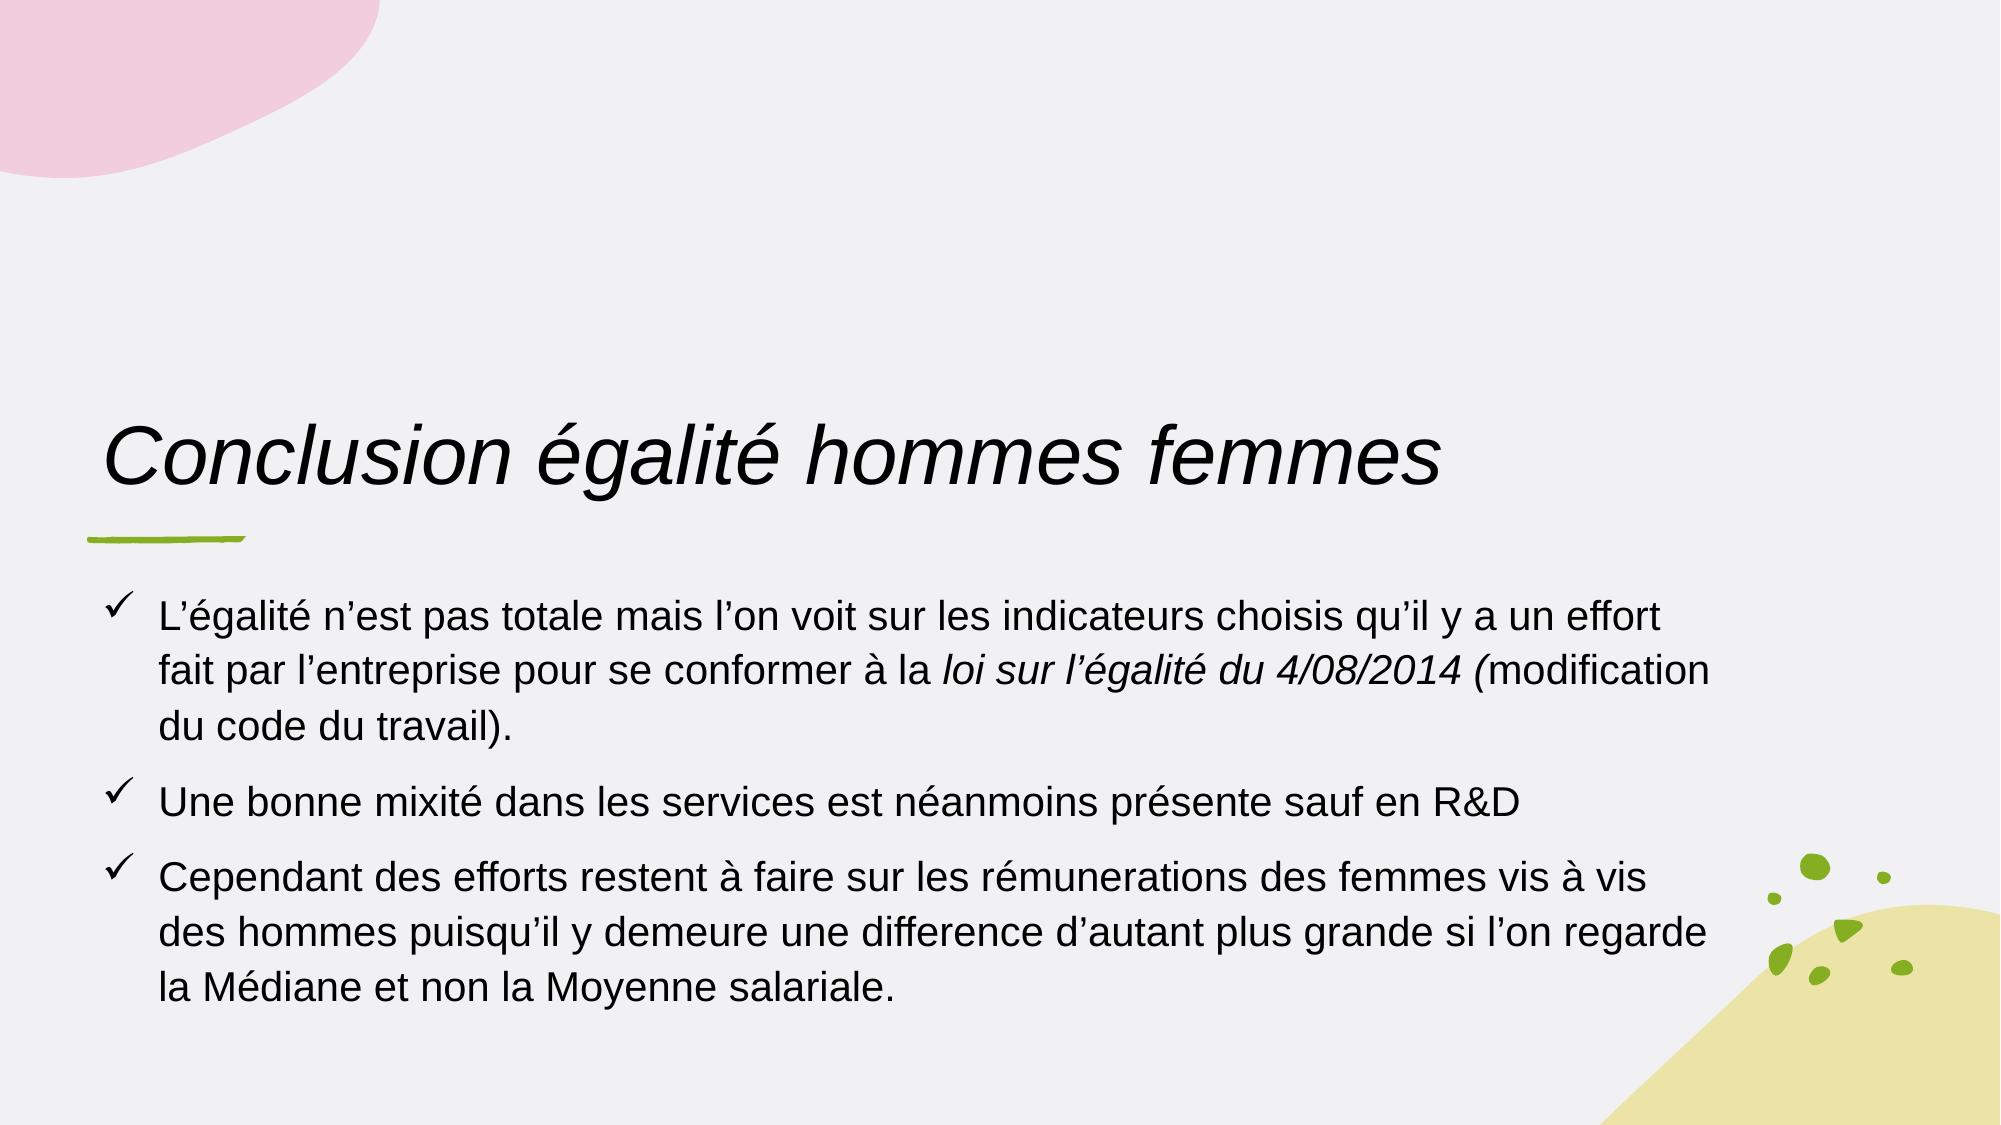

# Conclusion égalité hommes femmes
L’égalité n’est pas totale mais l’on voit sur les indicateurs choisis qu’il y a un effort fait par l’entreprise pour se conformer à la loi sur l’égalité du 4/08/2014 (modification du code du travail).
Une bonne mixité dans les services est néanmoins présente sauf en R&D
Cependant des efforts restent à faire sur les rémunerations des femmes vis à vis des hommes puisqu’il y demeure une difference d’autant plus grande si l’on regarde la Médiane et non la Moyenne salariale.